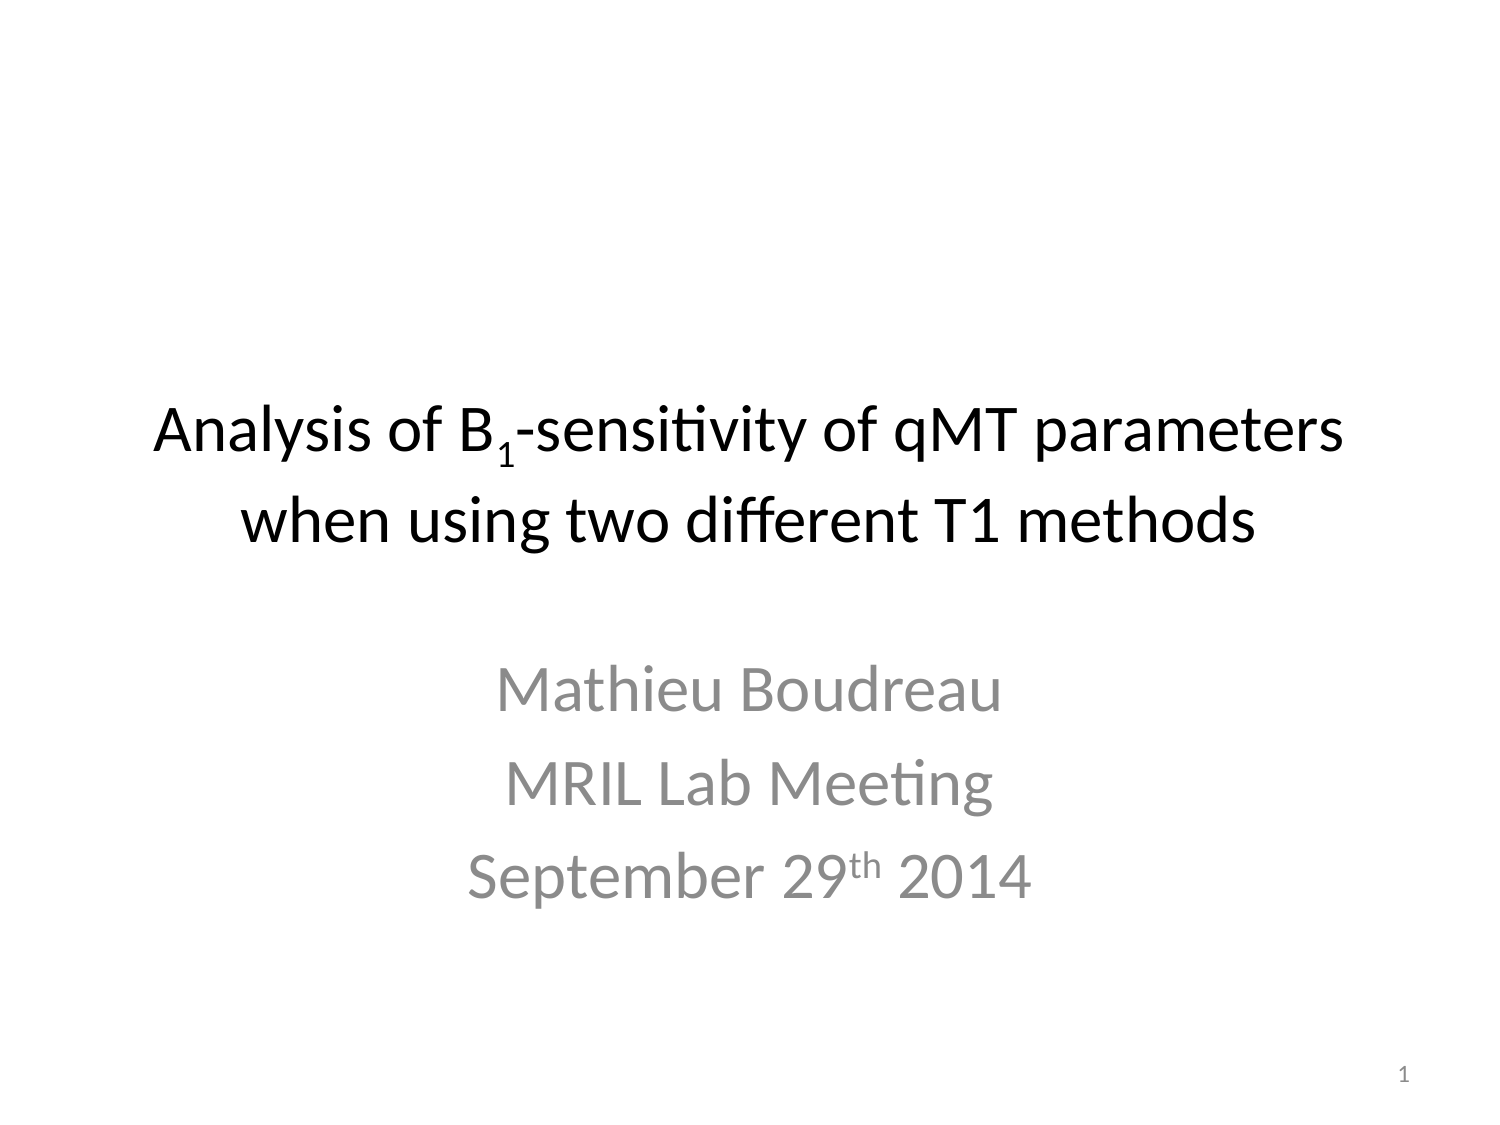

# Analysis of B1-sensitivity of qMT parameters when using two different T1 methods
Mathieu Boudreau
MRIL Lab Meeting
September 29th 2014
1